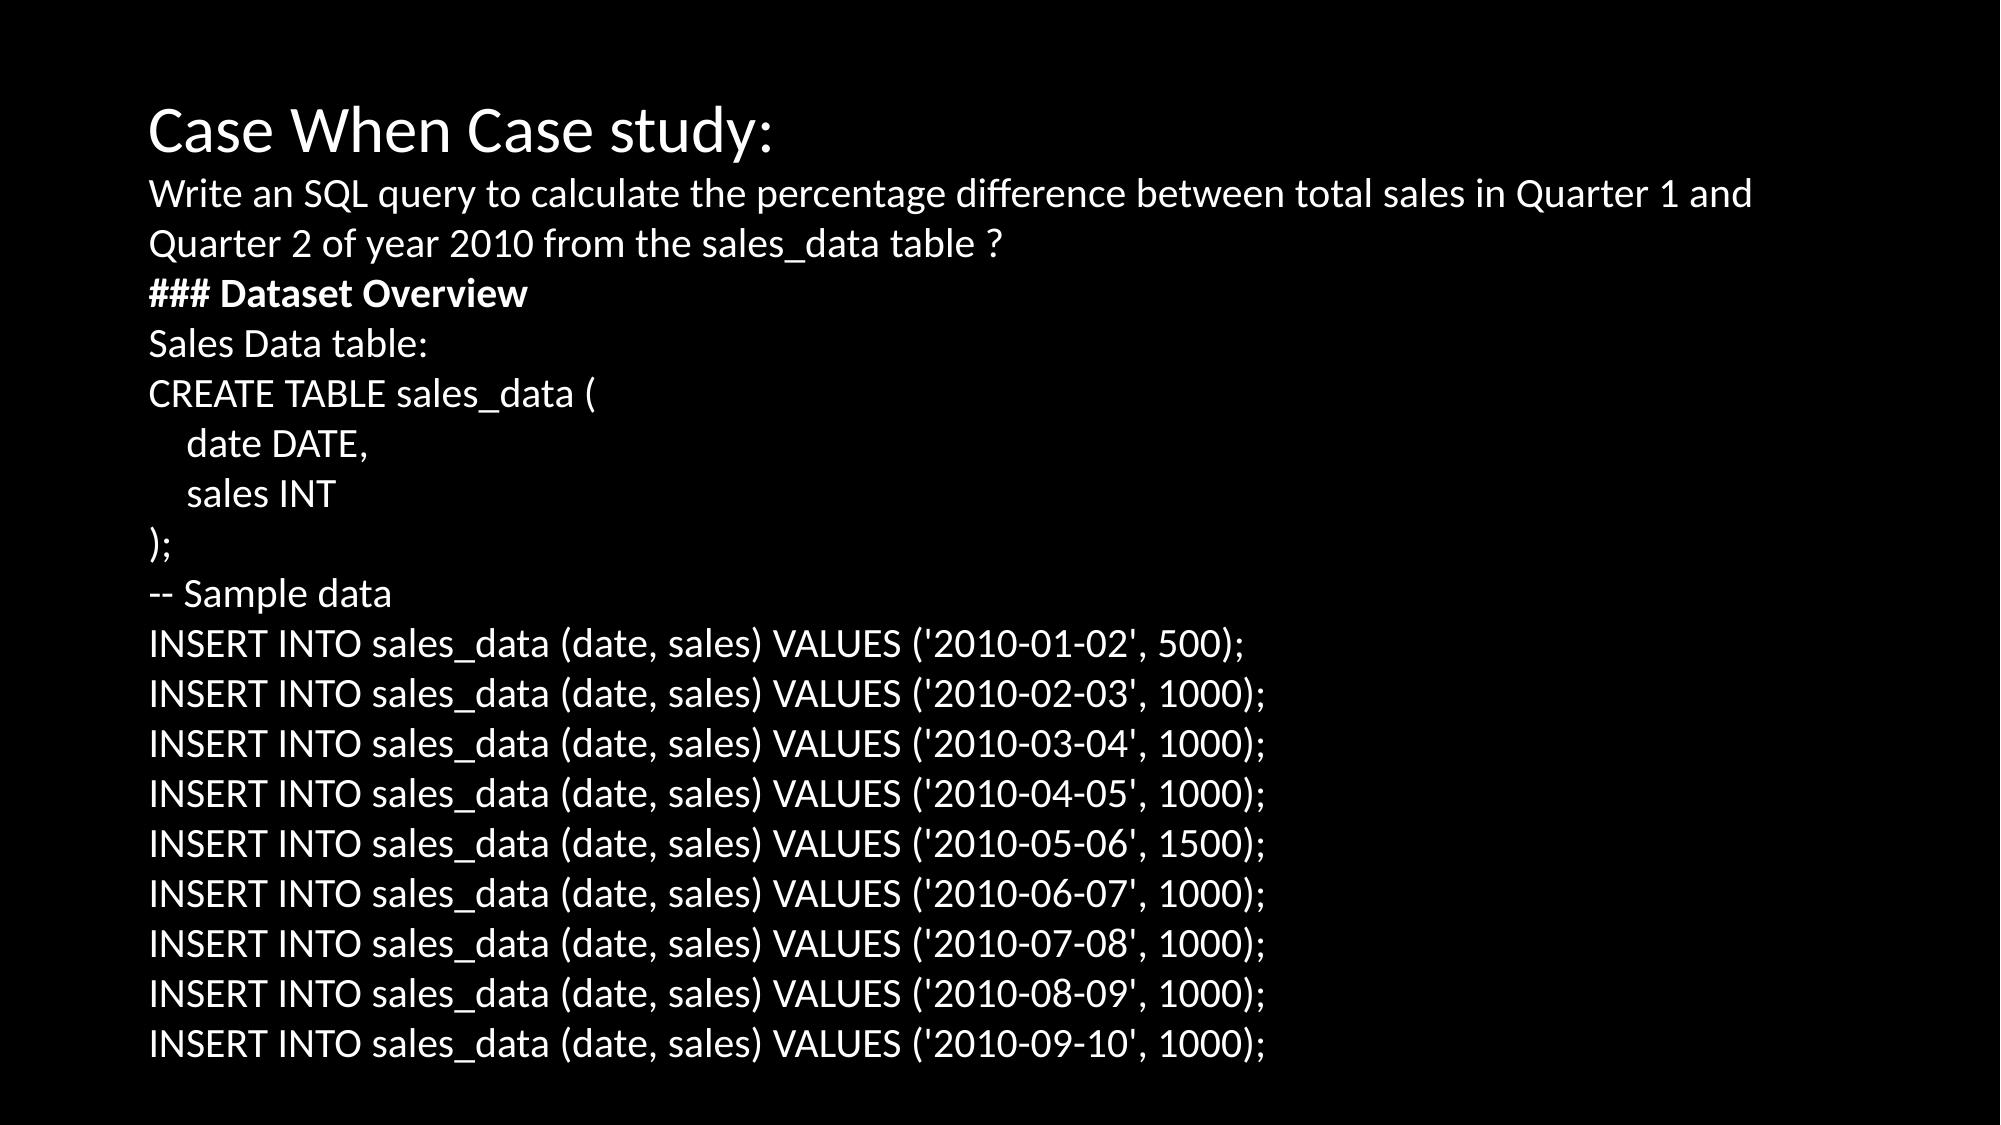

Case When Case study:
Write an SQL query to calculate the percentage difference between total sales in Quarter 1 and Quarter 2 of year 2010 from the sales_data table ?
### Dataset Overview
Sales Data table:
CREATE TABLE sales_data (
    date DATE,
    sales INT
);
-- Sample data
INSERT INTO sales_data (date, sales) VALUES ('2010-01-02', 500);
INSERT INTO sales_data (date, sales) VALUES ('2010-02-03', 1000);
INSERT INTO sales_data (date, sales) VALUES ('2010-03-04', 1000);
INSERT INTO sales_data (date, sales) VALUES ('2010-04-05', 1000);
INSERT INTO sales_data (date, sales) VALUES ('2010-05-06', 1500);
INSERT INTO sales_data (date, sales) VALUES ('2010-06-07', 1000);
INSERT INTO sales_data (date, sales) VALUES ('2010-07-08', 1000);
INSERT INTO sales_data (date, sales) VALUES ('2010-08-09', 1000);
INSERT INTO sales_data (date, sales) VALUES ('2010-09-10', 1000);